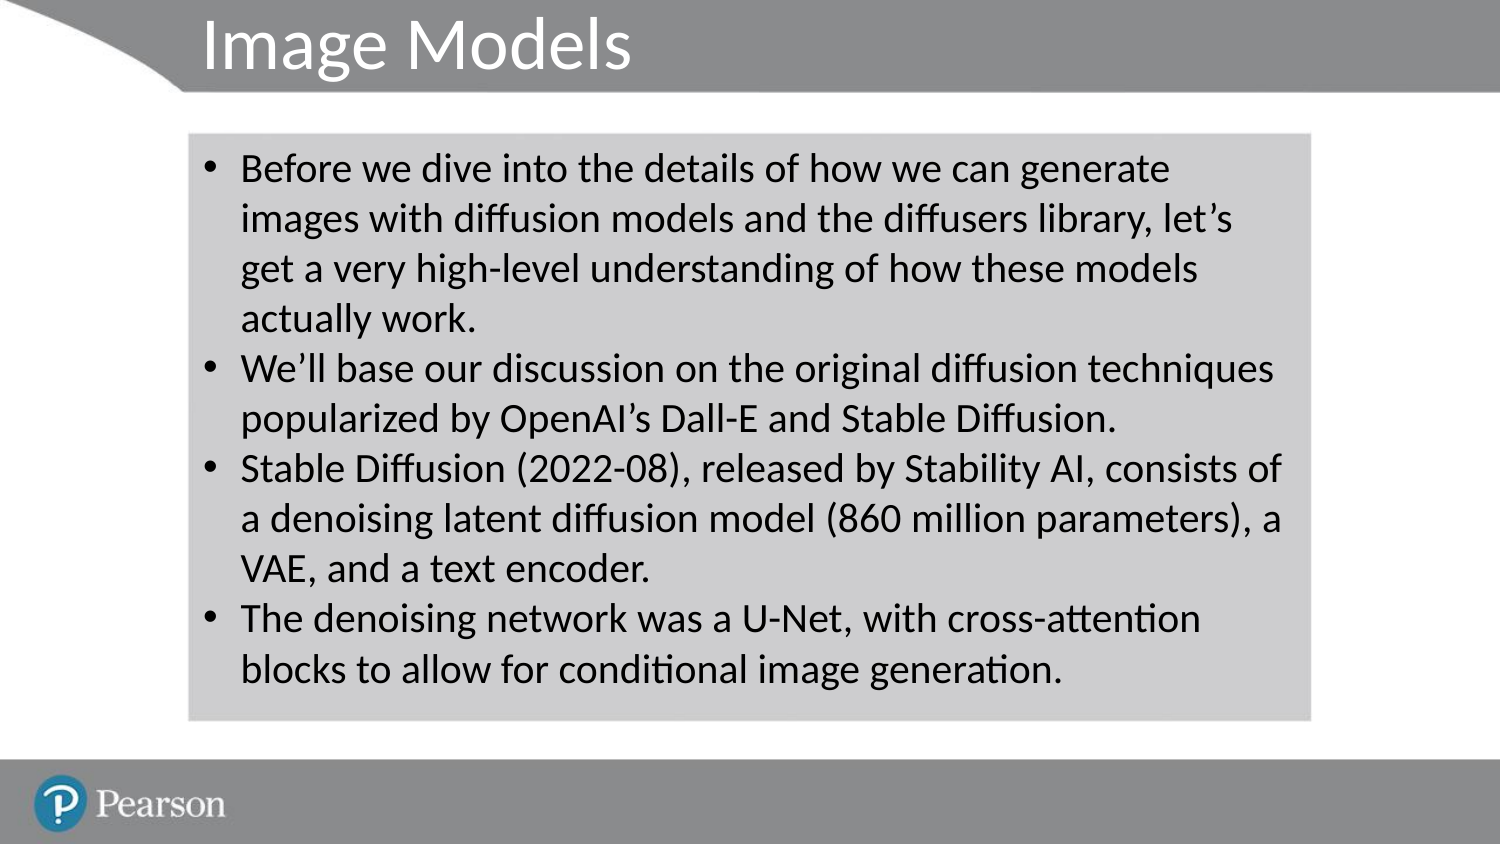

# Image Models
Before we dive into the details of how we can generate images with diffusion models and the diffusers library, let’s get a very high-level understanding of how these models actually work.
We’ll base our discussion on the original diffusion techniques popularized by OpenAI’s Dall-E and Stable Diffusion.
Stable Diffusion (2022-08), released by Stability AI, consists of a denoising latent diffusion model (860 million parameters), a VAE, and a text encoder.
The denoising network was a U-Net, with cross-attention blocks to allow for conditional image generation.